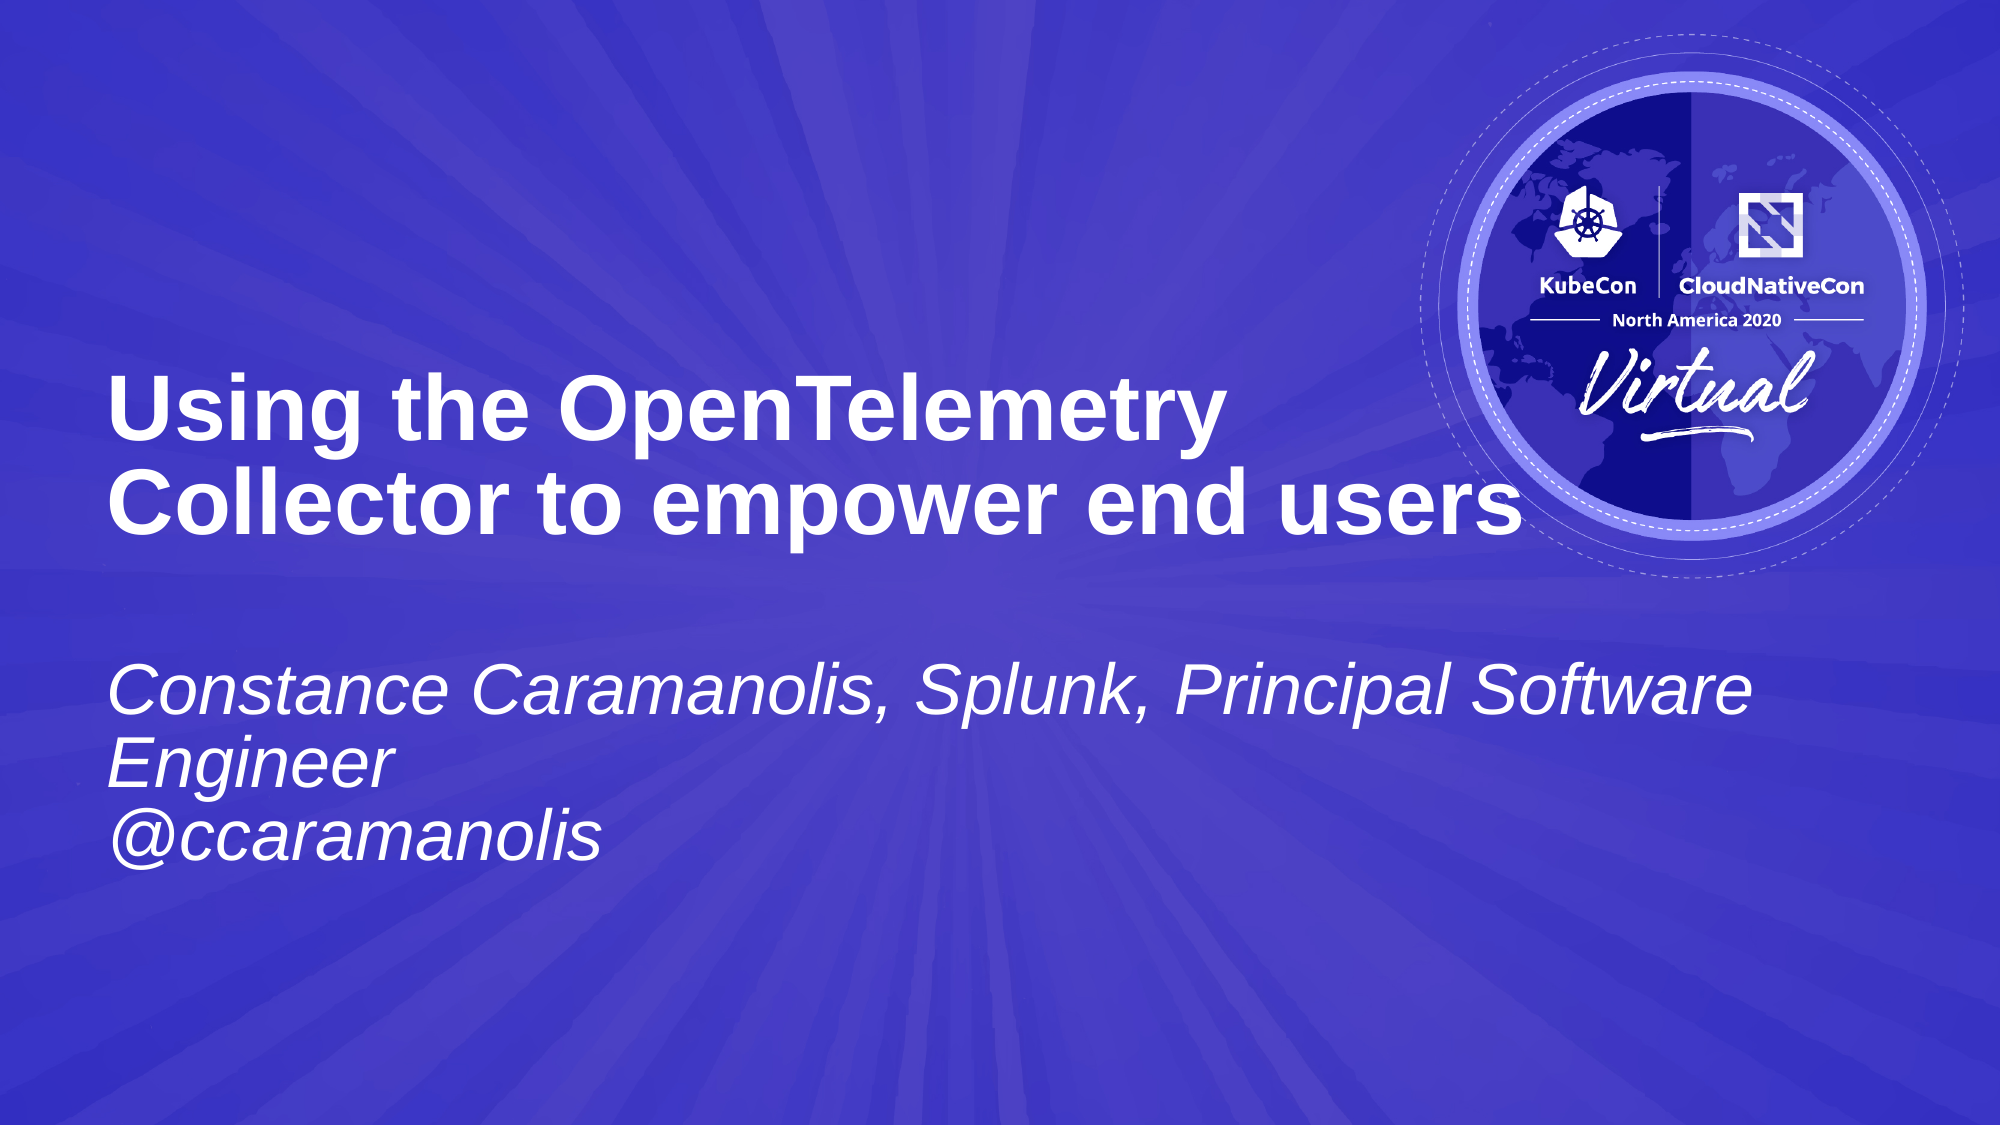

Using the OpenTelemetry Collector to empower end users
Constance Caramanolis, Splunk, Principal Software Engineer
@ccaramanolis